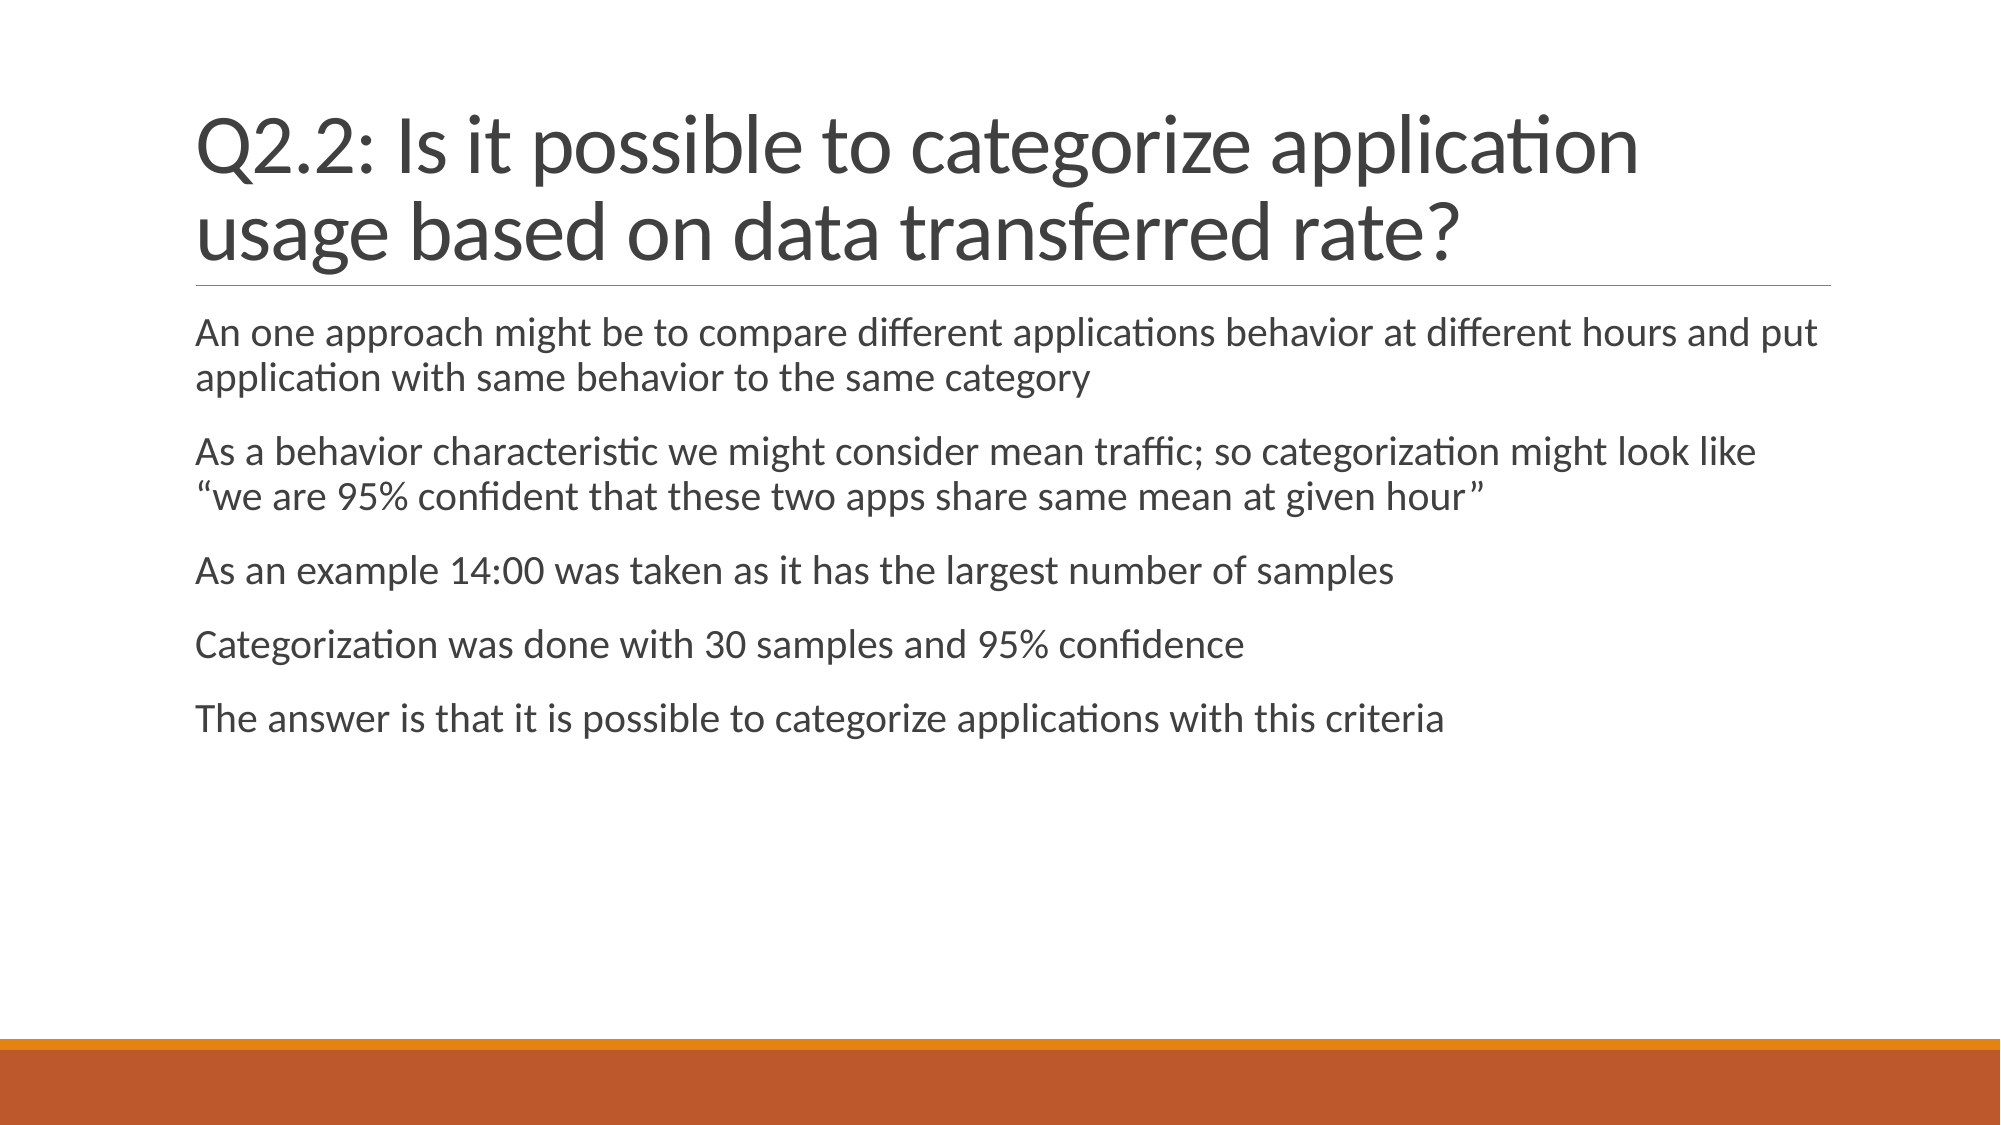

# Q2.2: Is it possible to categorize application usage based on data transferred rate?
An one approach might be to compare different applications behavior at different hours and put application with same behavior to the same category
As a behavior characteristic we might consider mean traffic; so categorization might look like “we are 95% confident that these two apps share same mean at given hour”
As an example 14:00 was taken as it has the largest number of samples
Categorization was done with 30 samples and 95% confidence
The answer is that it is possible to categorize applications with this criteria